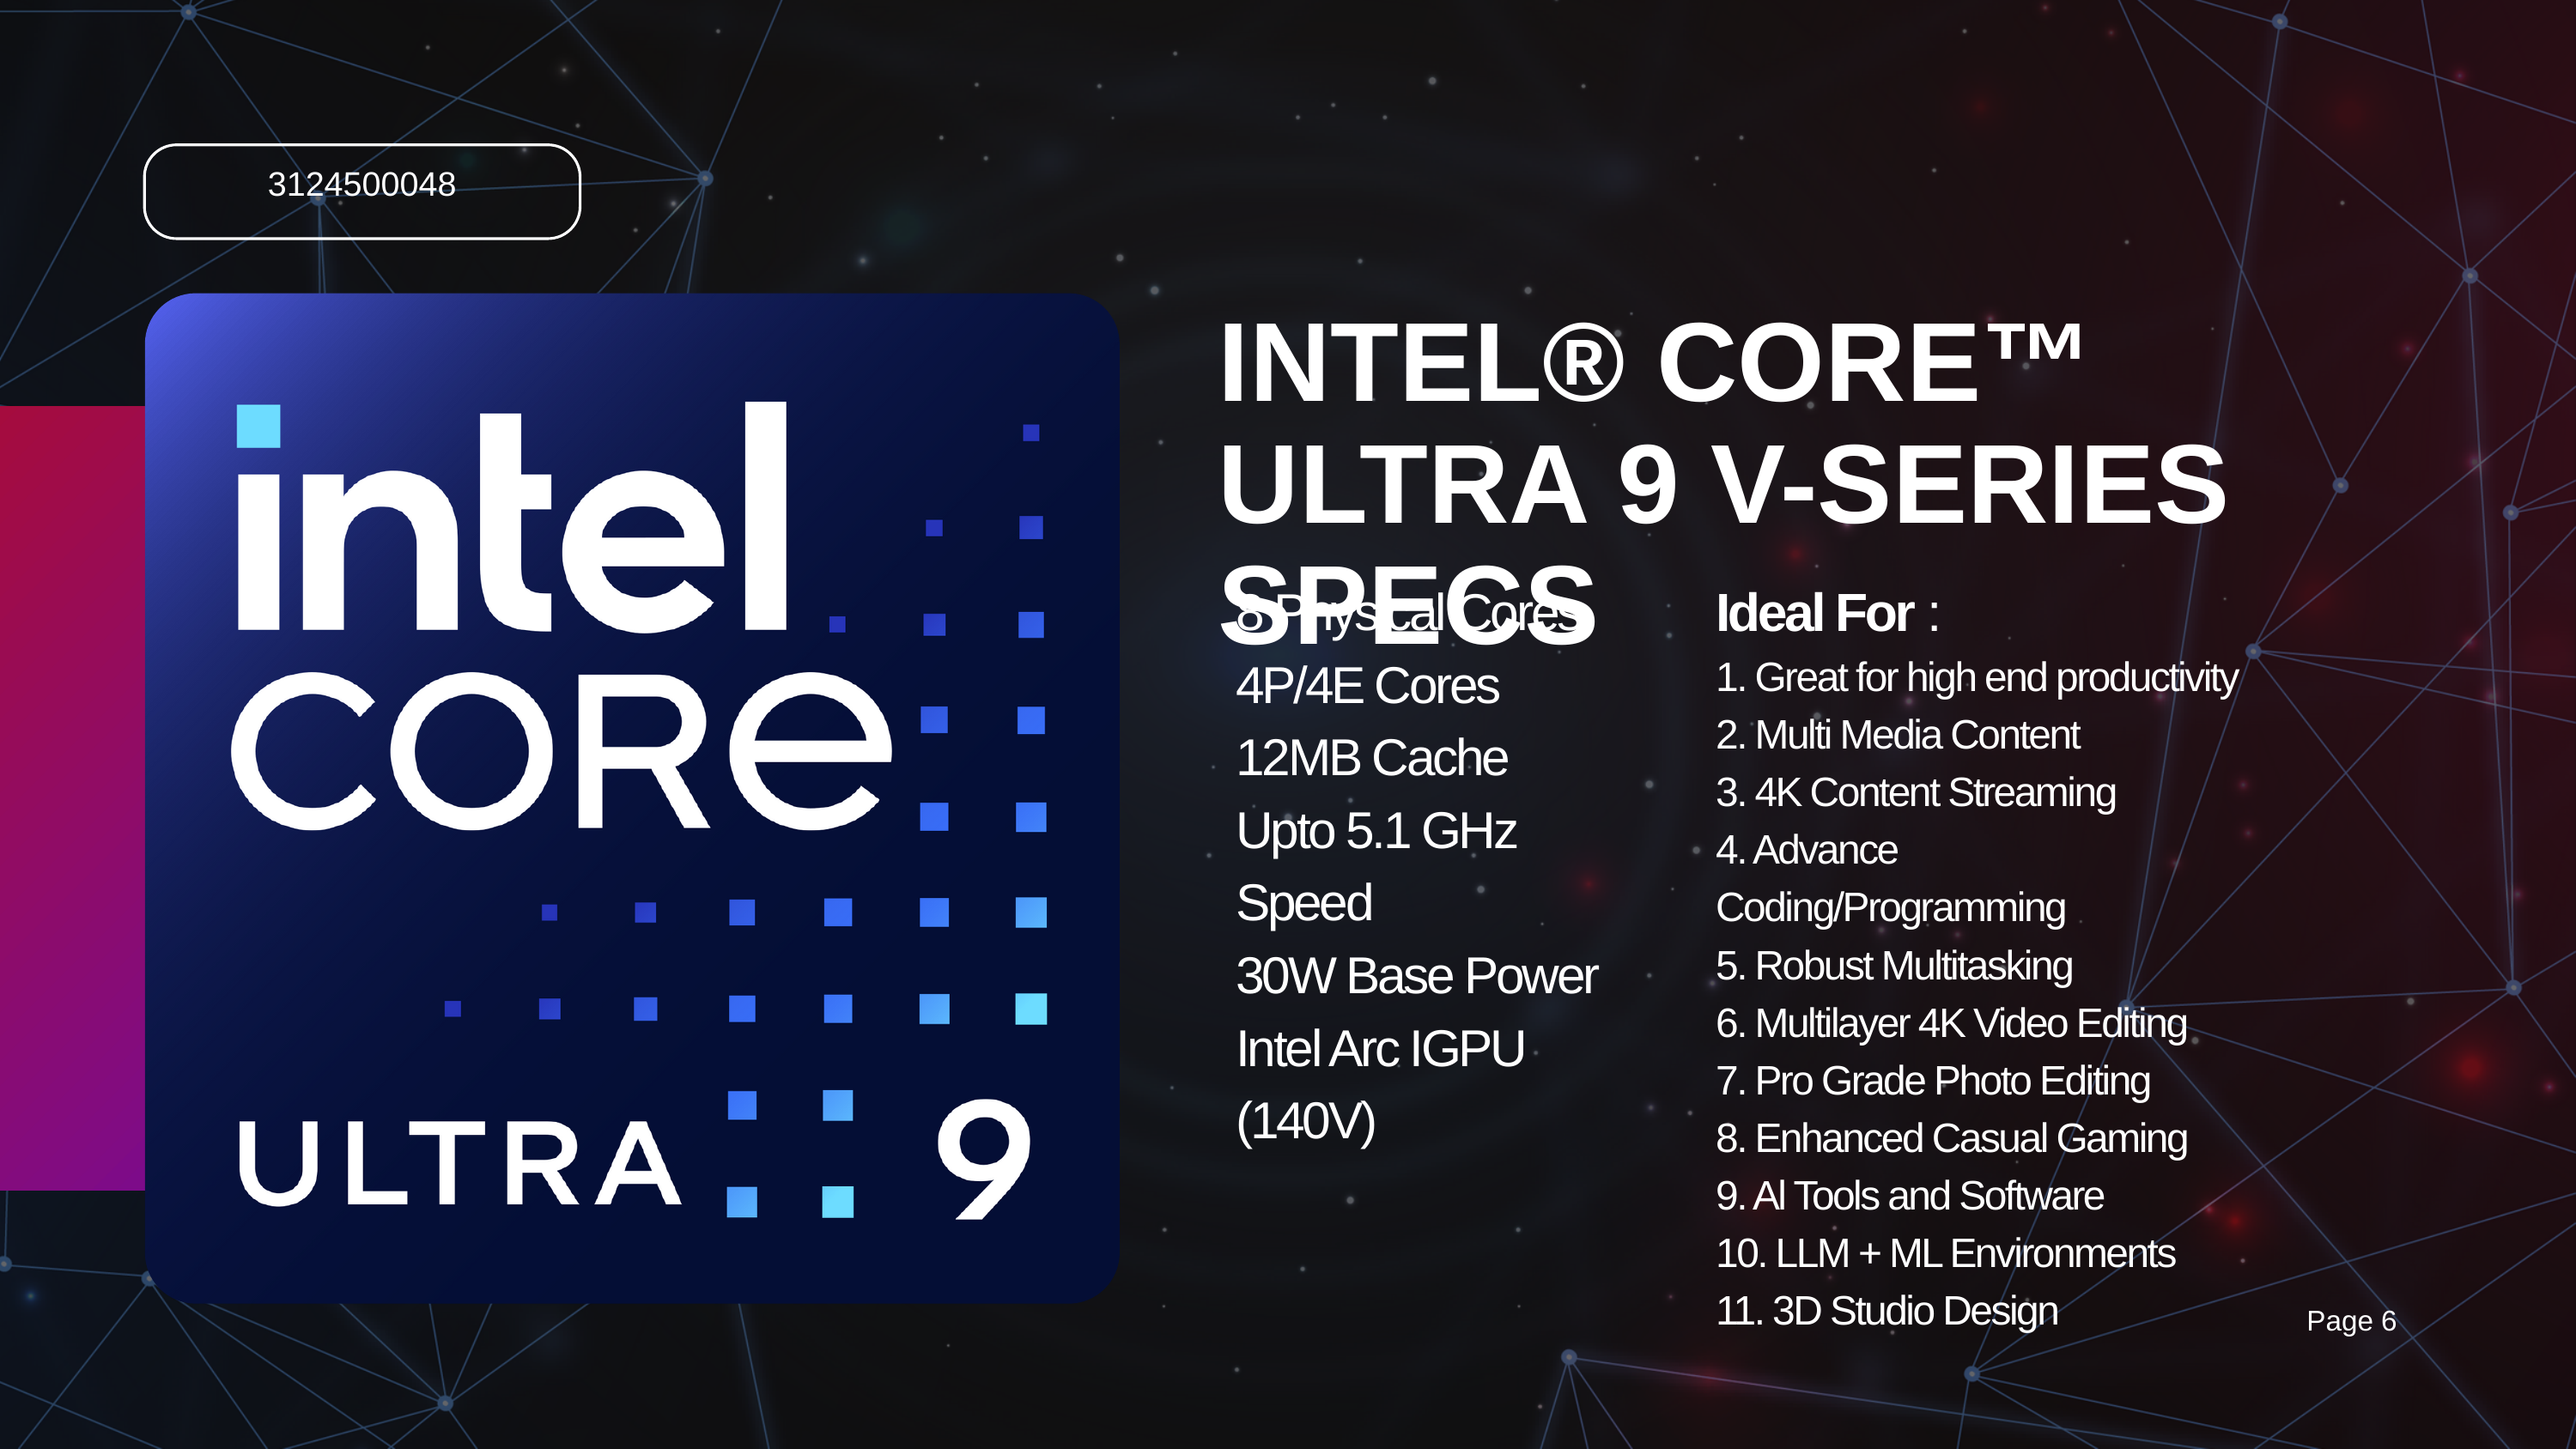

3124500048

INTEL® CORE™ ULTRA 9 V-SERIES SPECS

Ideal For :
1. Great for high end productivity
2. Multi Media Content
3. 4K Content Streaming
4. Advance Coding/Programming
5. Robust Multitasking
6. Multilayer 4K Video Editing
7. Pro Grade Photo Editing
8. Enhanced Casual Gaming
9. Al Tools and Software
10. LLM + ML Environments
11. 3D Studio Design

8 Physical Cores
4P/4E Cores
12MB Cache
Upto 5.1 GHz Speed
30W Base Power
Intel Arc IGPU (140V)

Page 6